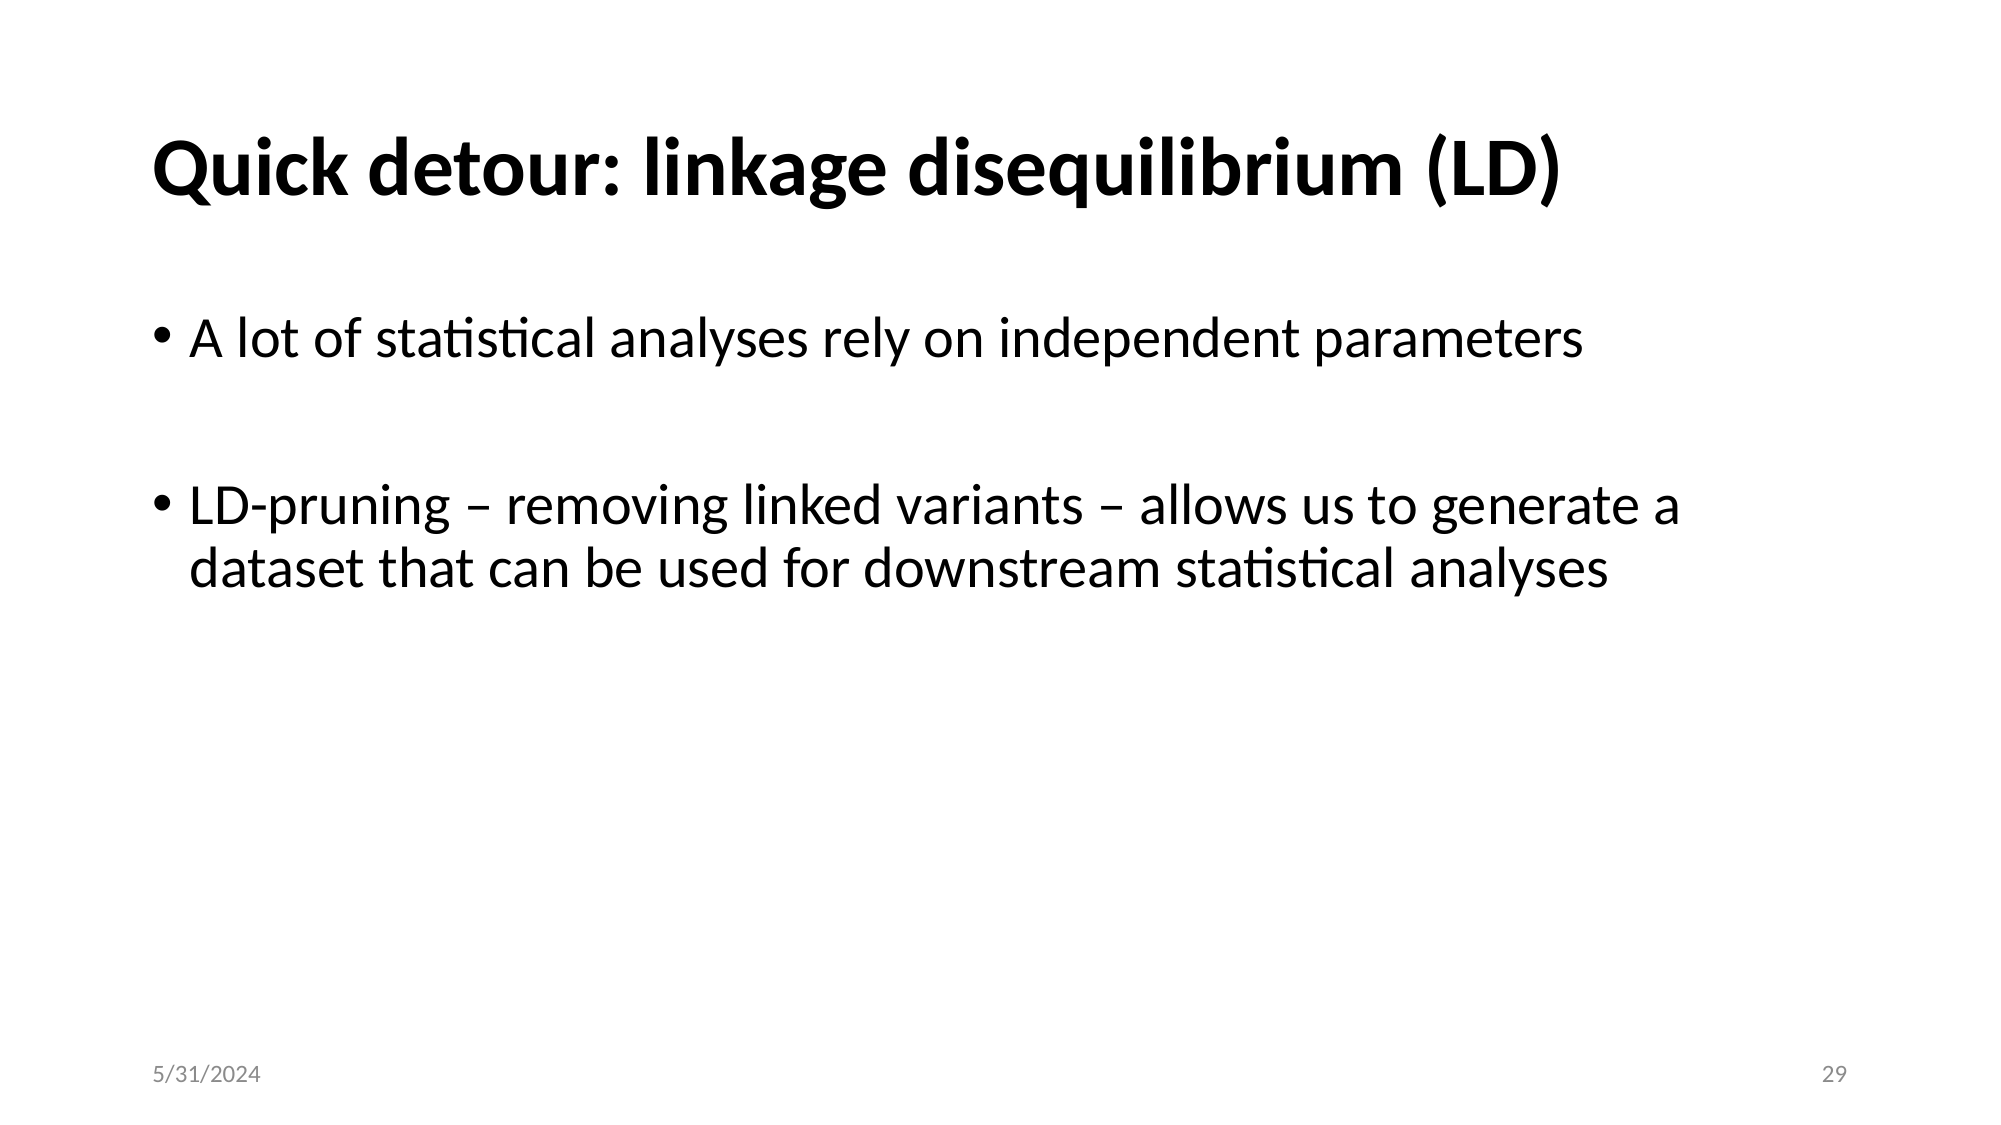

# Quick detour: linkage disequilibrium (LD)
A lot of statistical analyses rely on independent parameters

LD-pruning – removing linked variants – allows us to generate a dataset that can be used for downstream statistical analyses
5/31/2024
29